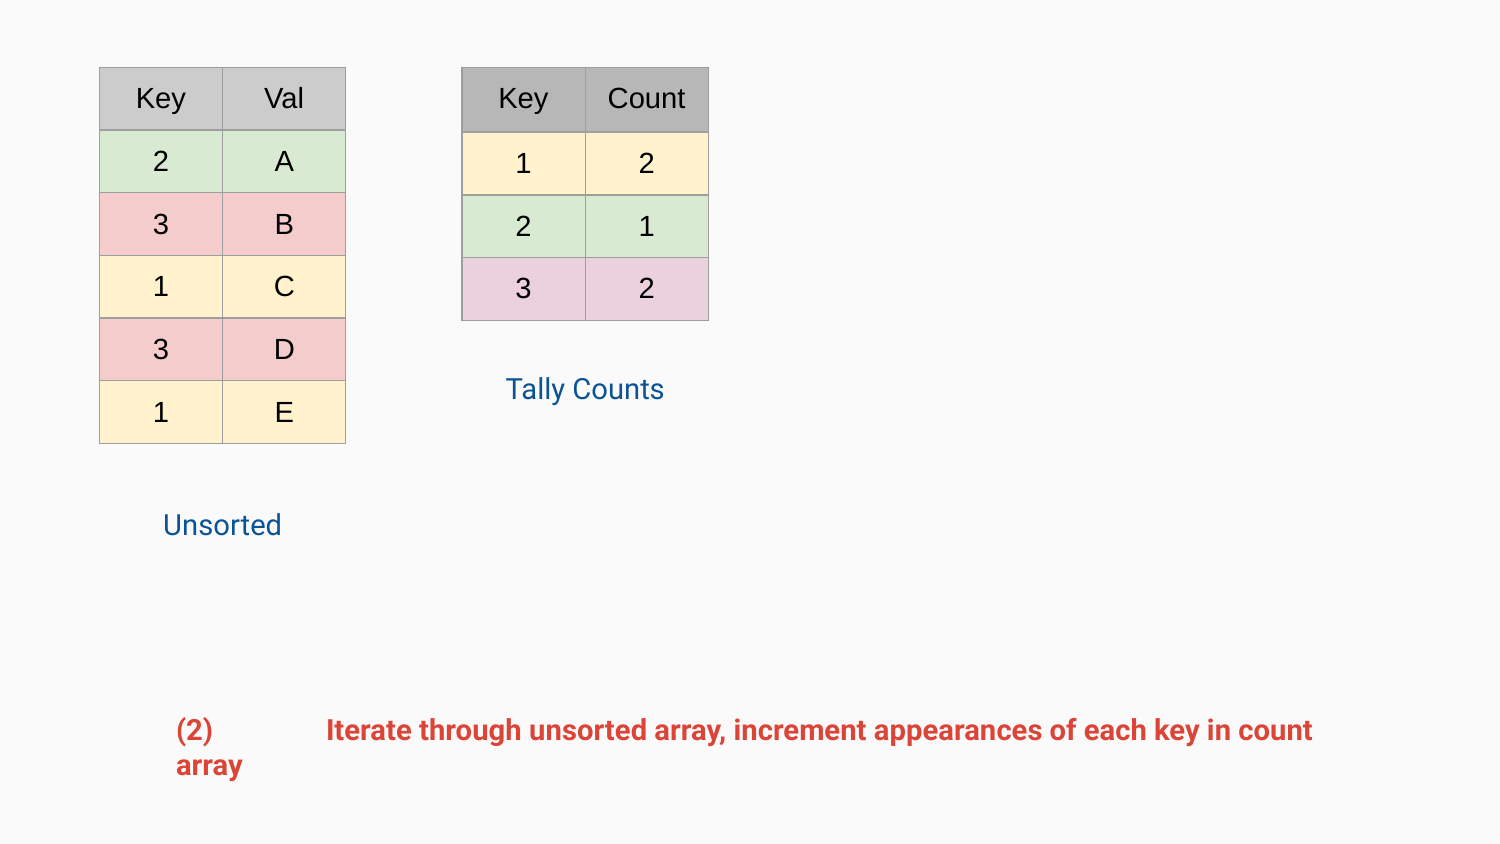

| Key | Count |
| --- | --- |
| 1 | 2 |
| 2 | 1 |
| 3 | 2 |
| Key | Val |
| --- | --- |
| 2 | A |
| 3 | B |
| 1 | C |
| 3 | D |
| 1 | E |
Tally Counts
Unsorted
(2)	Iterate through unsorted array, increment appearances of each key in count array